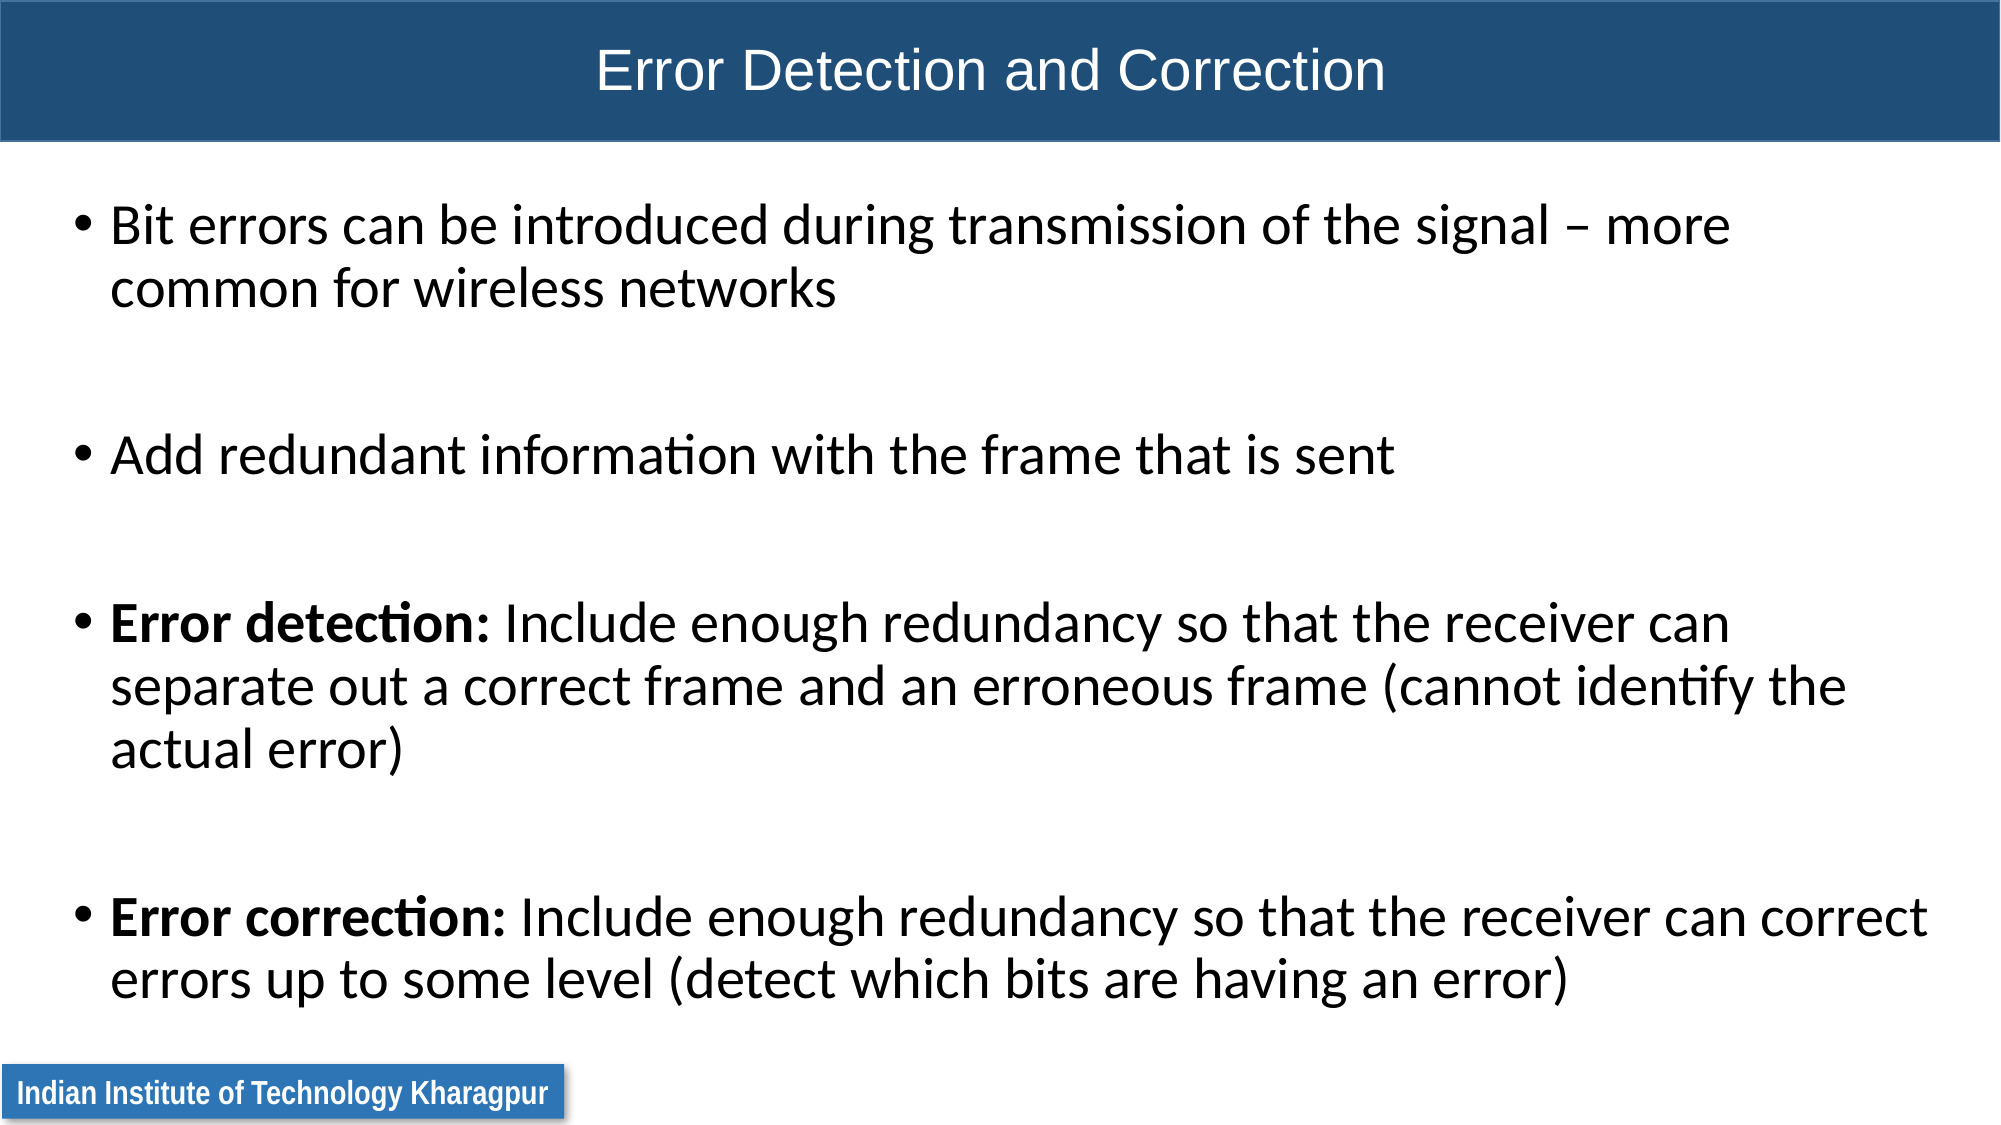

# Error Detection and Correction
Bit errors can be introduced during transmission of the signal – more common for wireless networks

Add redundant information with the frame that is sent

Error detection: Include enough redundancy so that the receiver can separate out a correct frame and an erroneous frame (cannot identify the actual error)

Error correction: Include enough redundancy so that the receiver can correct errors up to some level (detect which bits are having an error)